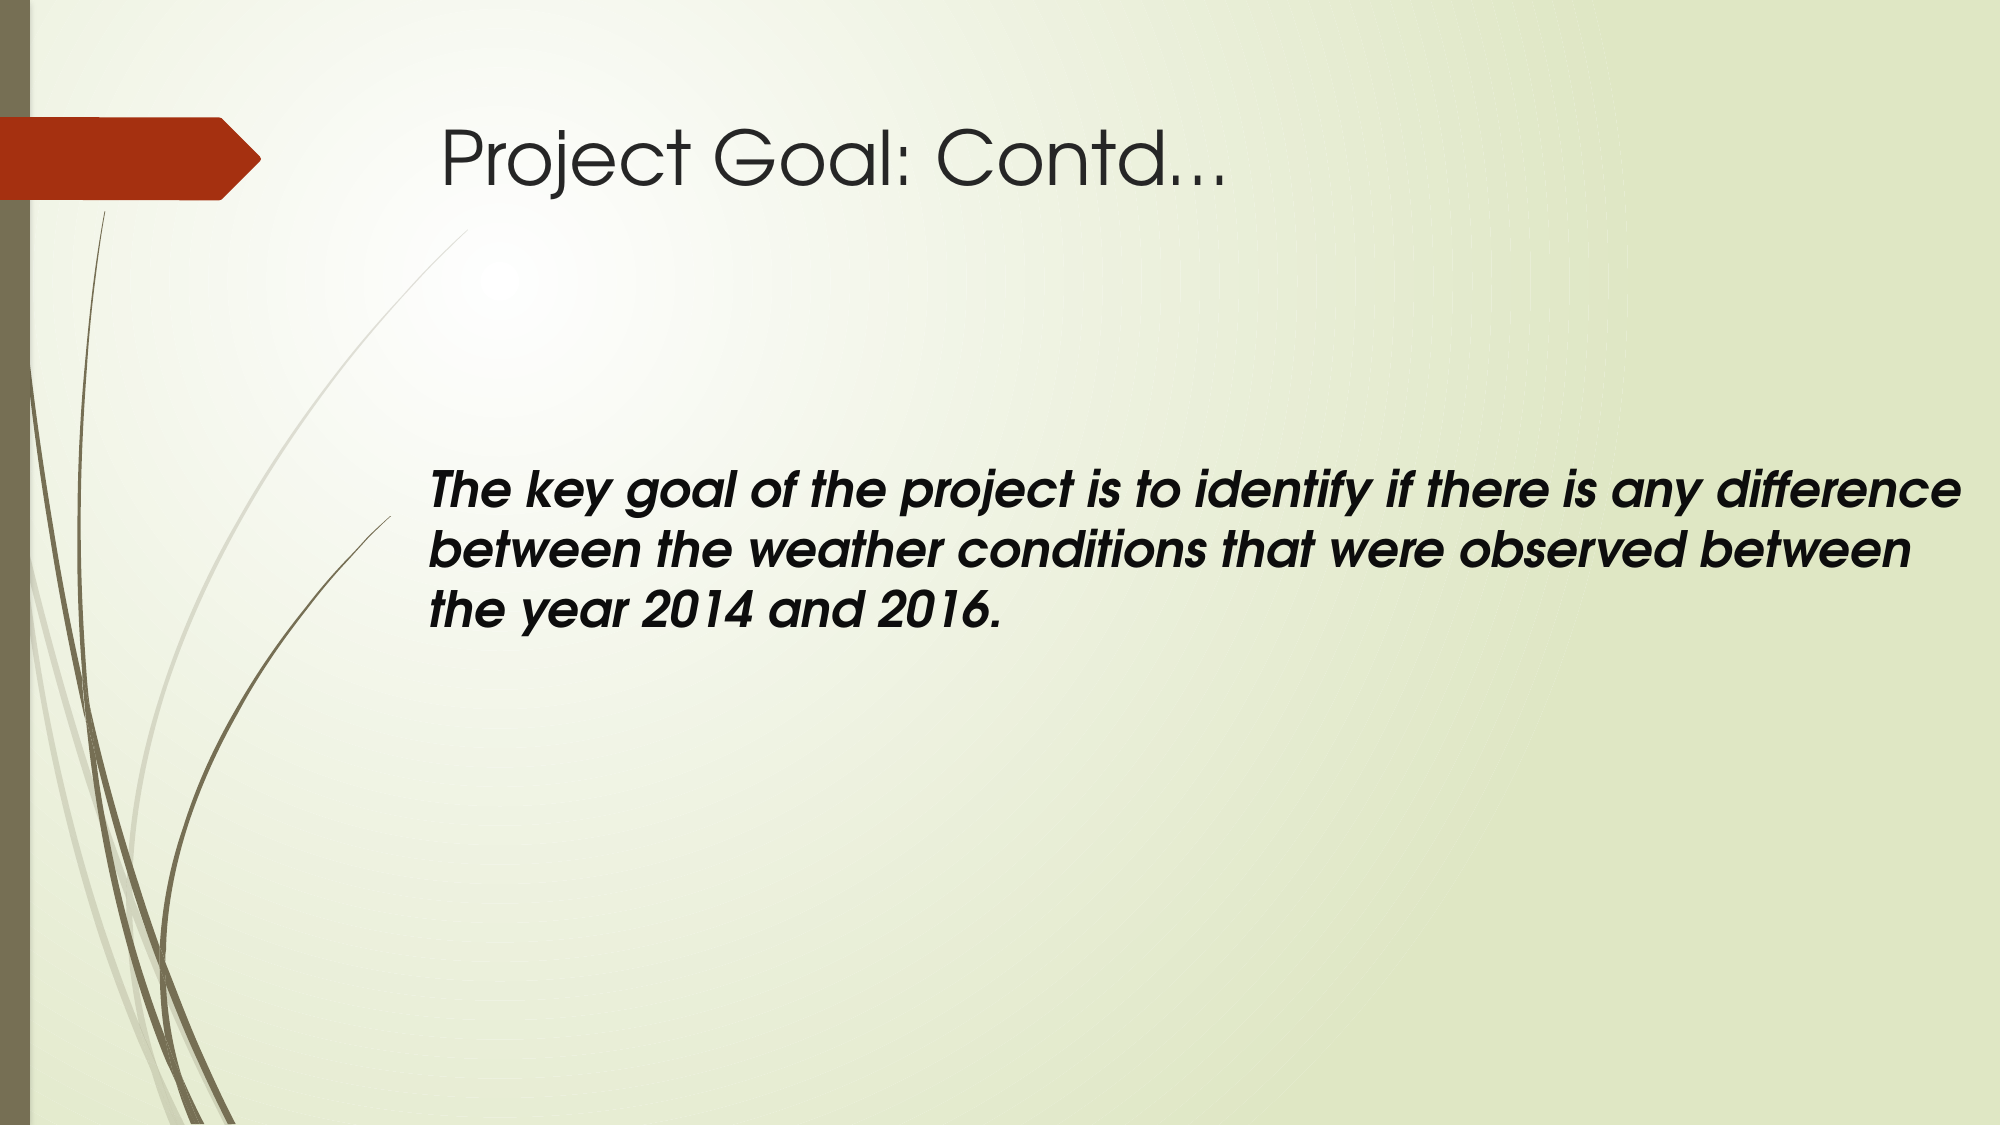

# Project Goal: Contd…
The key goal of the project is to identify if there is any difference
between the weather conditions that were observed between
the year 2014 and 2016.